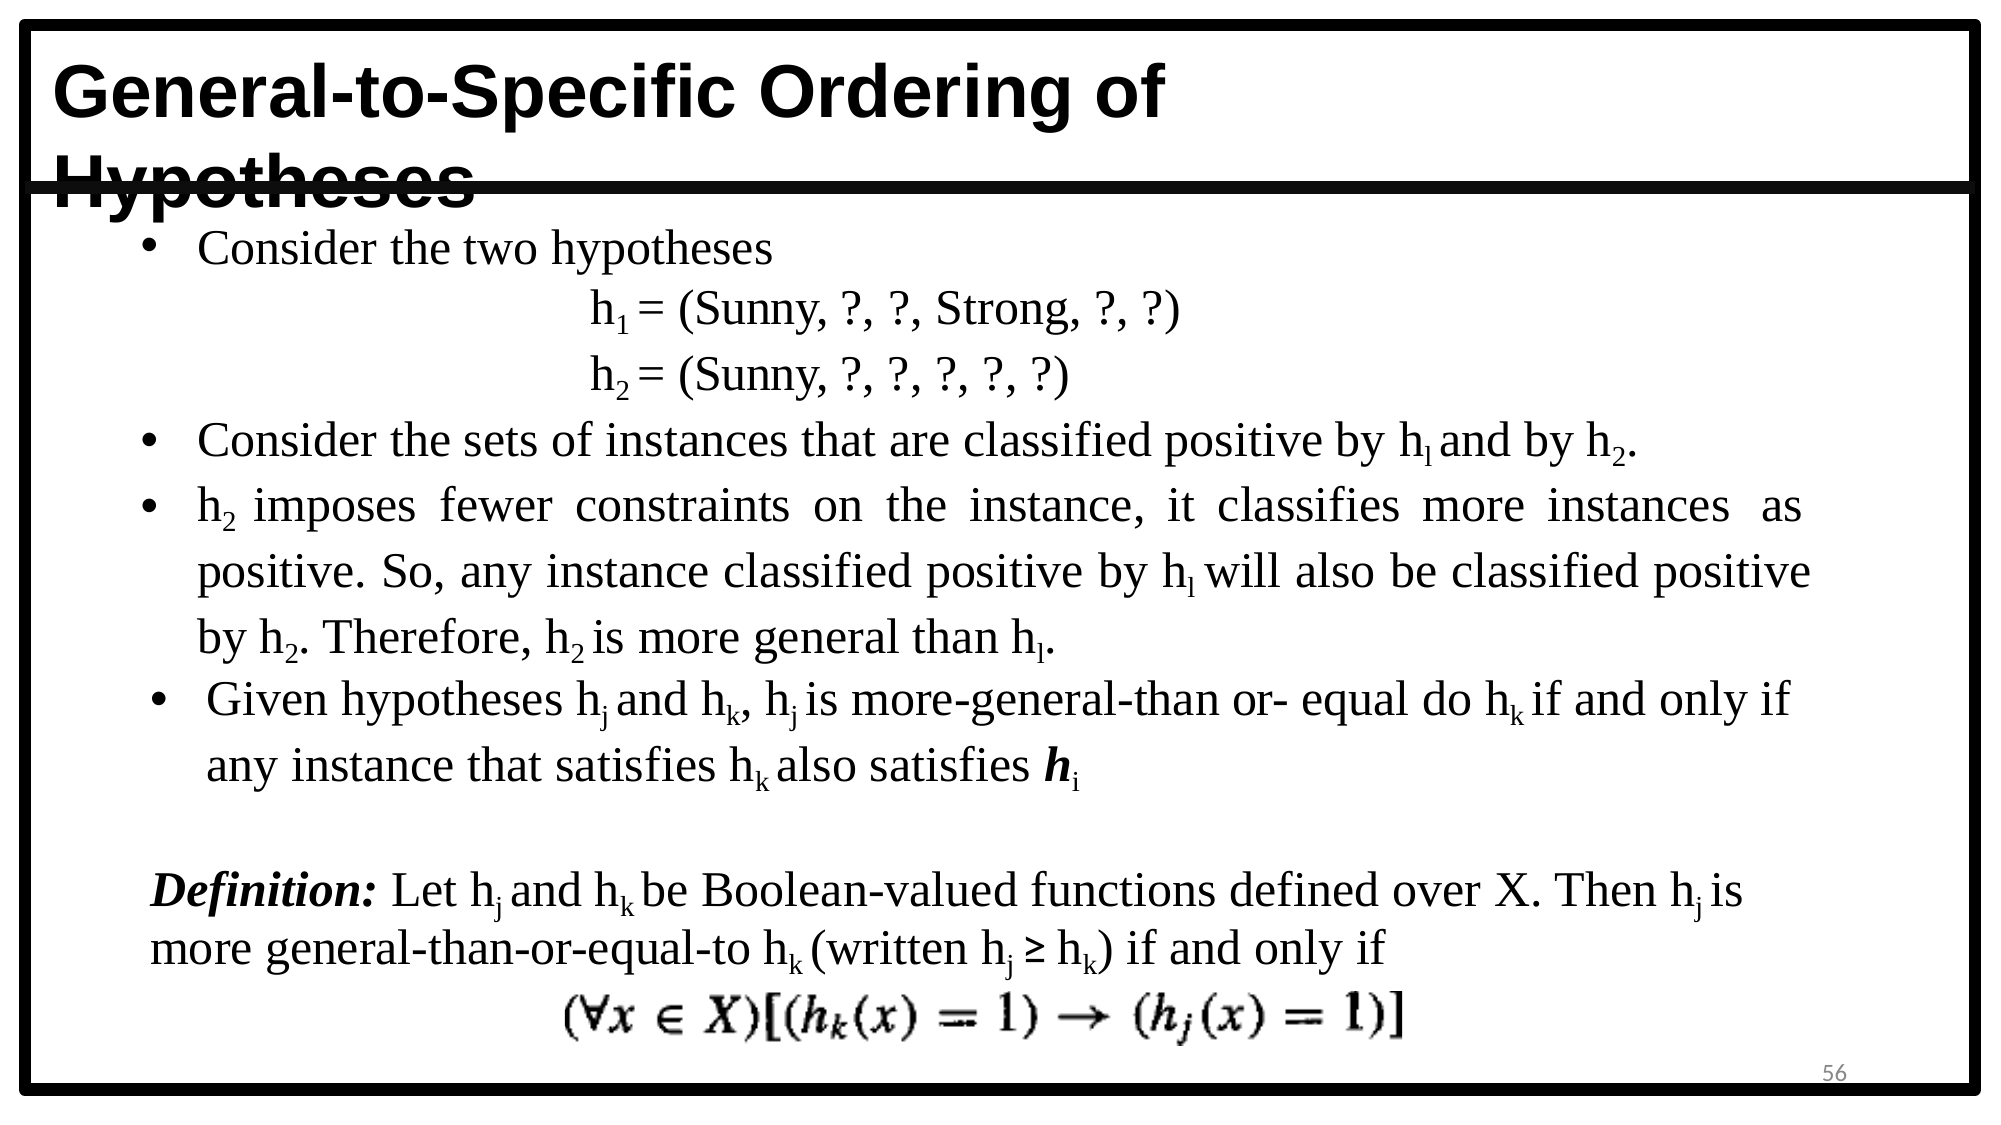

# General-to-Specific Ordering of Hypotheses
Consider the two hypotheses
h1 = (Sunny, ?, ?, Strong, ?, ?)
h2 = (Sunny, ?, ?, ?, ?, ?)
Consider the sets of instances that are classified positive by hl and by h2.
h2 imposes fewer constraints on the instance, it classifies more instances as  positive. So, any instance classified positive by hl will also be classified positive  by h2. Therefore, h2 is more general than hl.
Given hypotheses hj and hk, hj is more-general-than or- equal do hk if and only if  any instance that satisfies hk also satisfies hi

Definition: Let hj and hk be Boolean-valued functions defined over X. Then hj is  more general-than-or-equal-to hk (written hj ≥ hk) if and only if

56